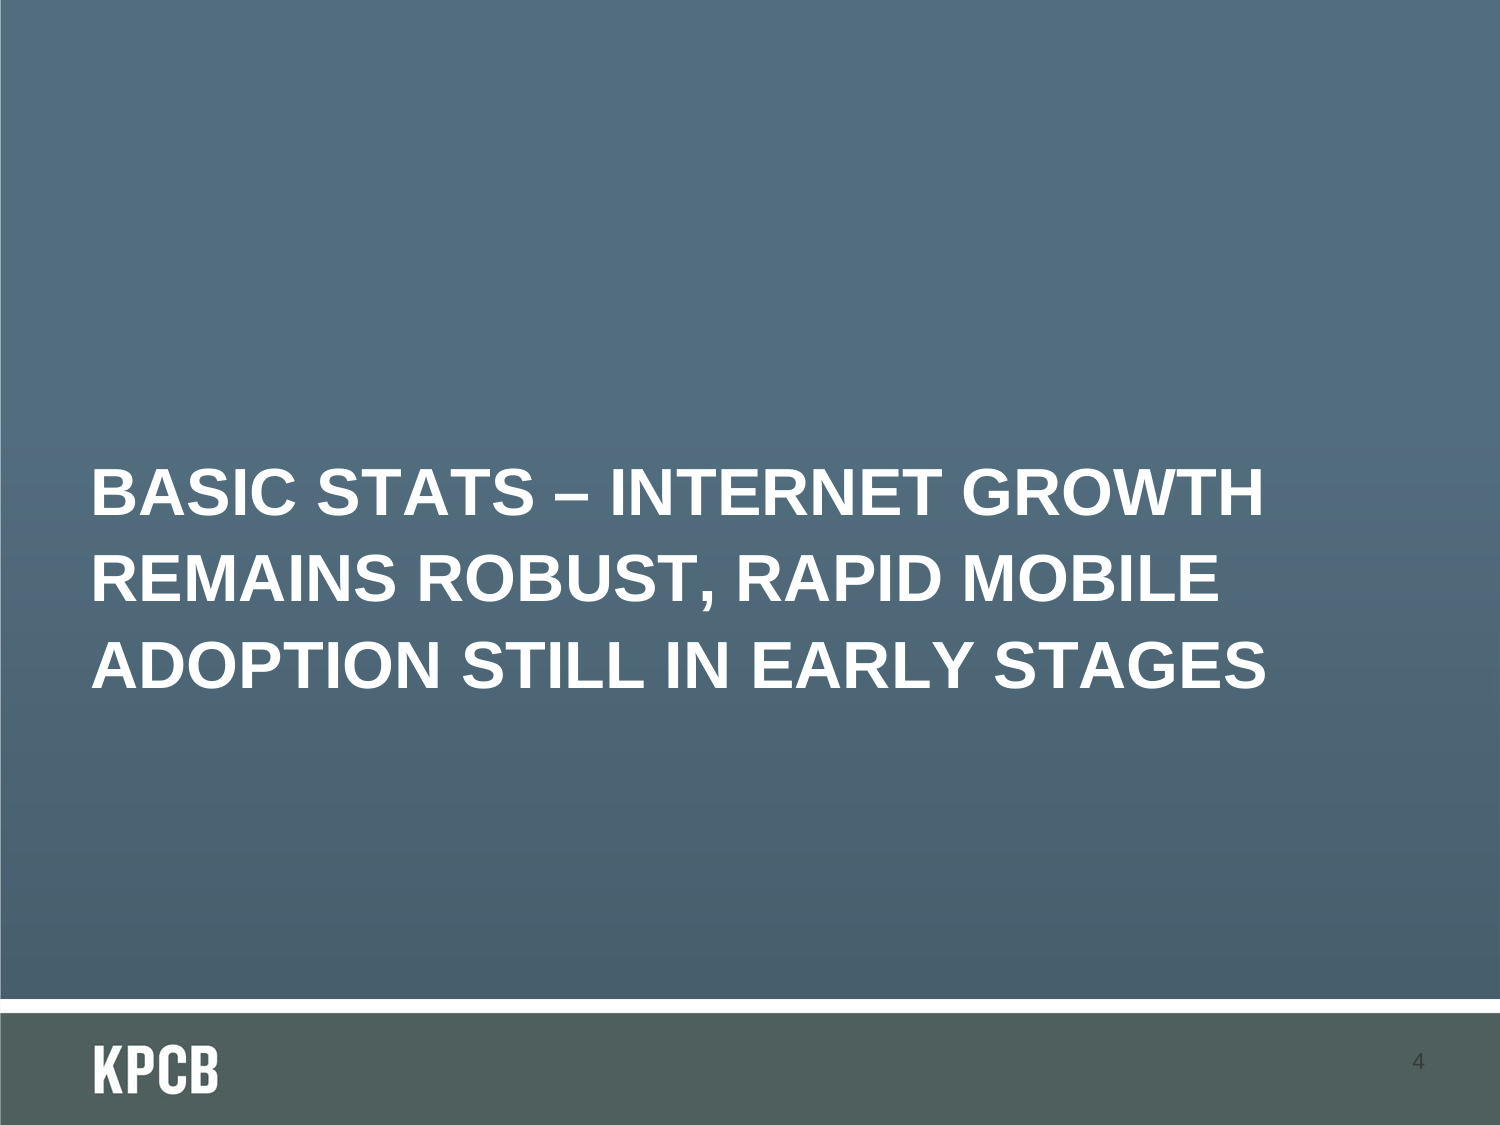

BASIC STATS – INTERNET GROWTH REMAINS ROBUST, RAPID MOBILE ADOPTION STILL IN EARLY STAGES
4